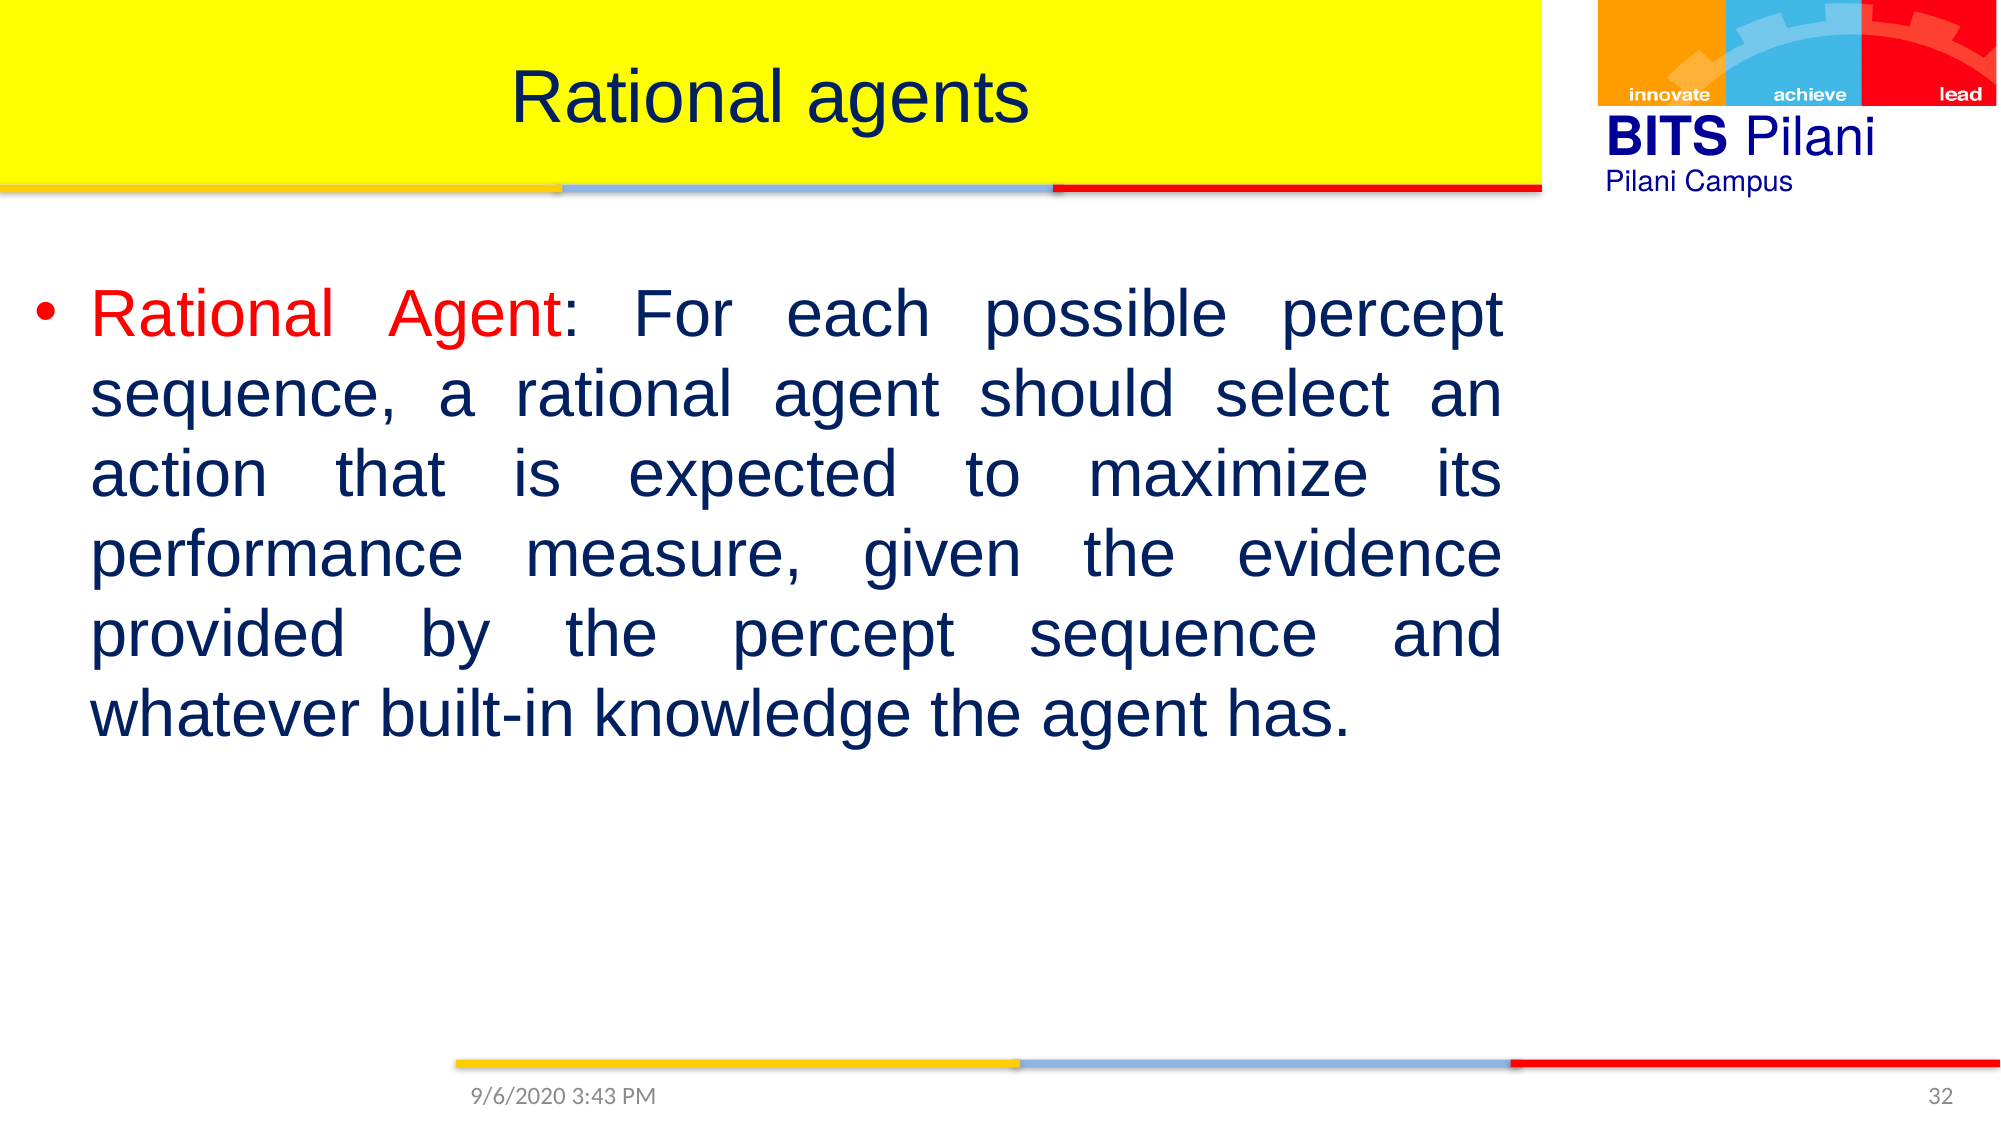

# Rational agents
Rational Agent: For each possible percept sequence, a rational agent should select an action that is expected to maximize its performance measure, given the evidence provided by the percept sequence and whatever built-in knowledge the agent has.
9/6/2020 3:43 PM
32